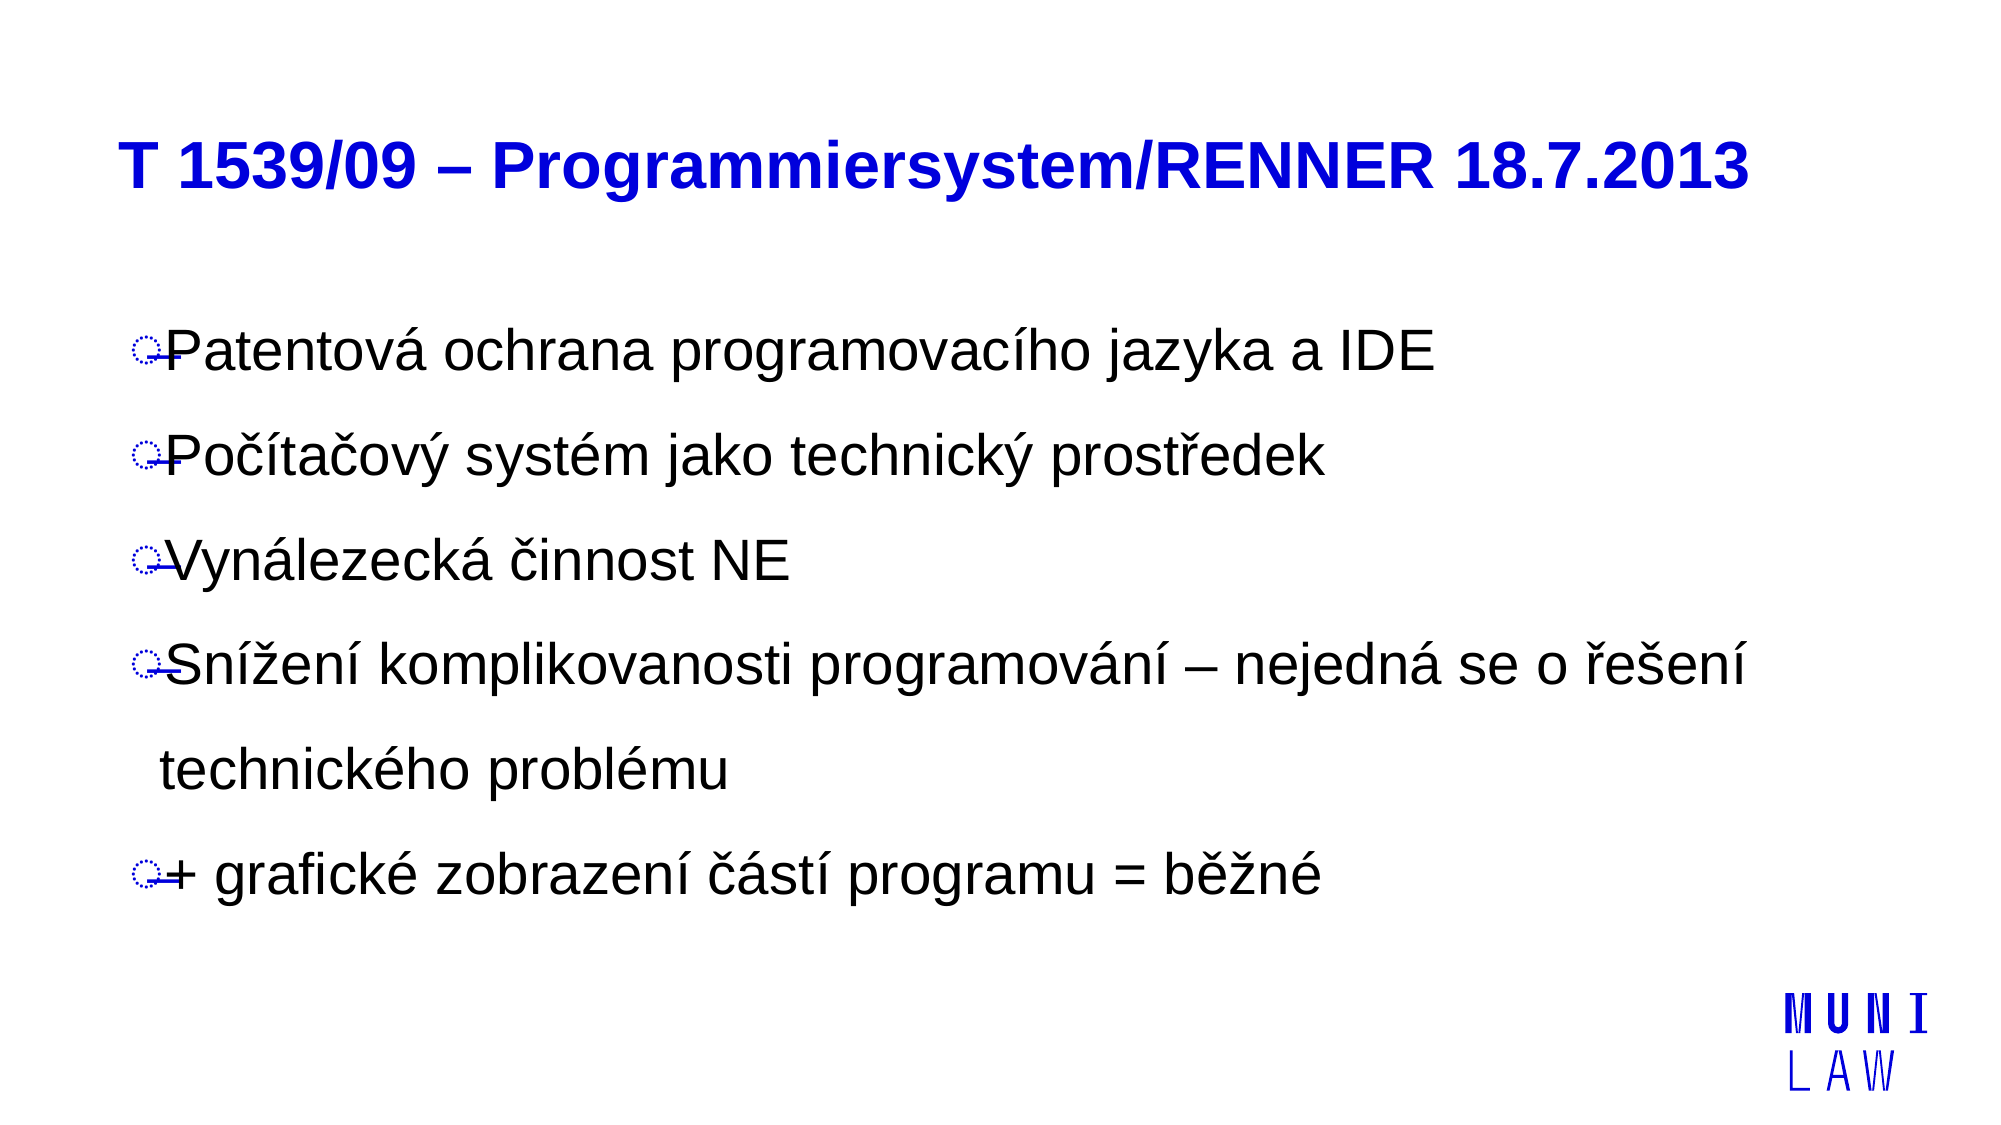

# T 1539/09 – Programmiersystem/RENNER 18.7.2013
Patentová ochrana programovacího jazyka a IDE
Počítačový systém jako technický prostředek
Vynálezecká činnost NE
Snížení komplikovanosti programování – nejedná se o řešení technického problému
+ grafické zobrazení částí programu = běžné